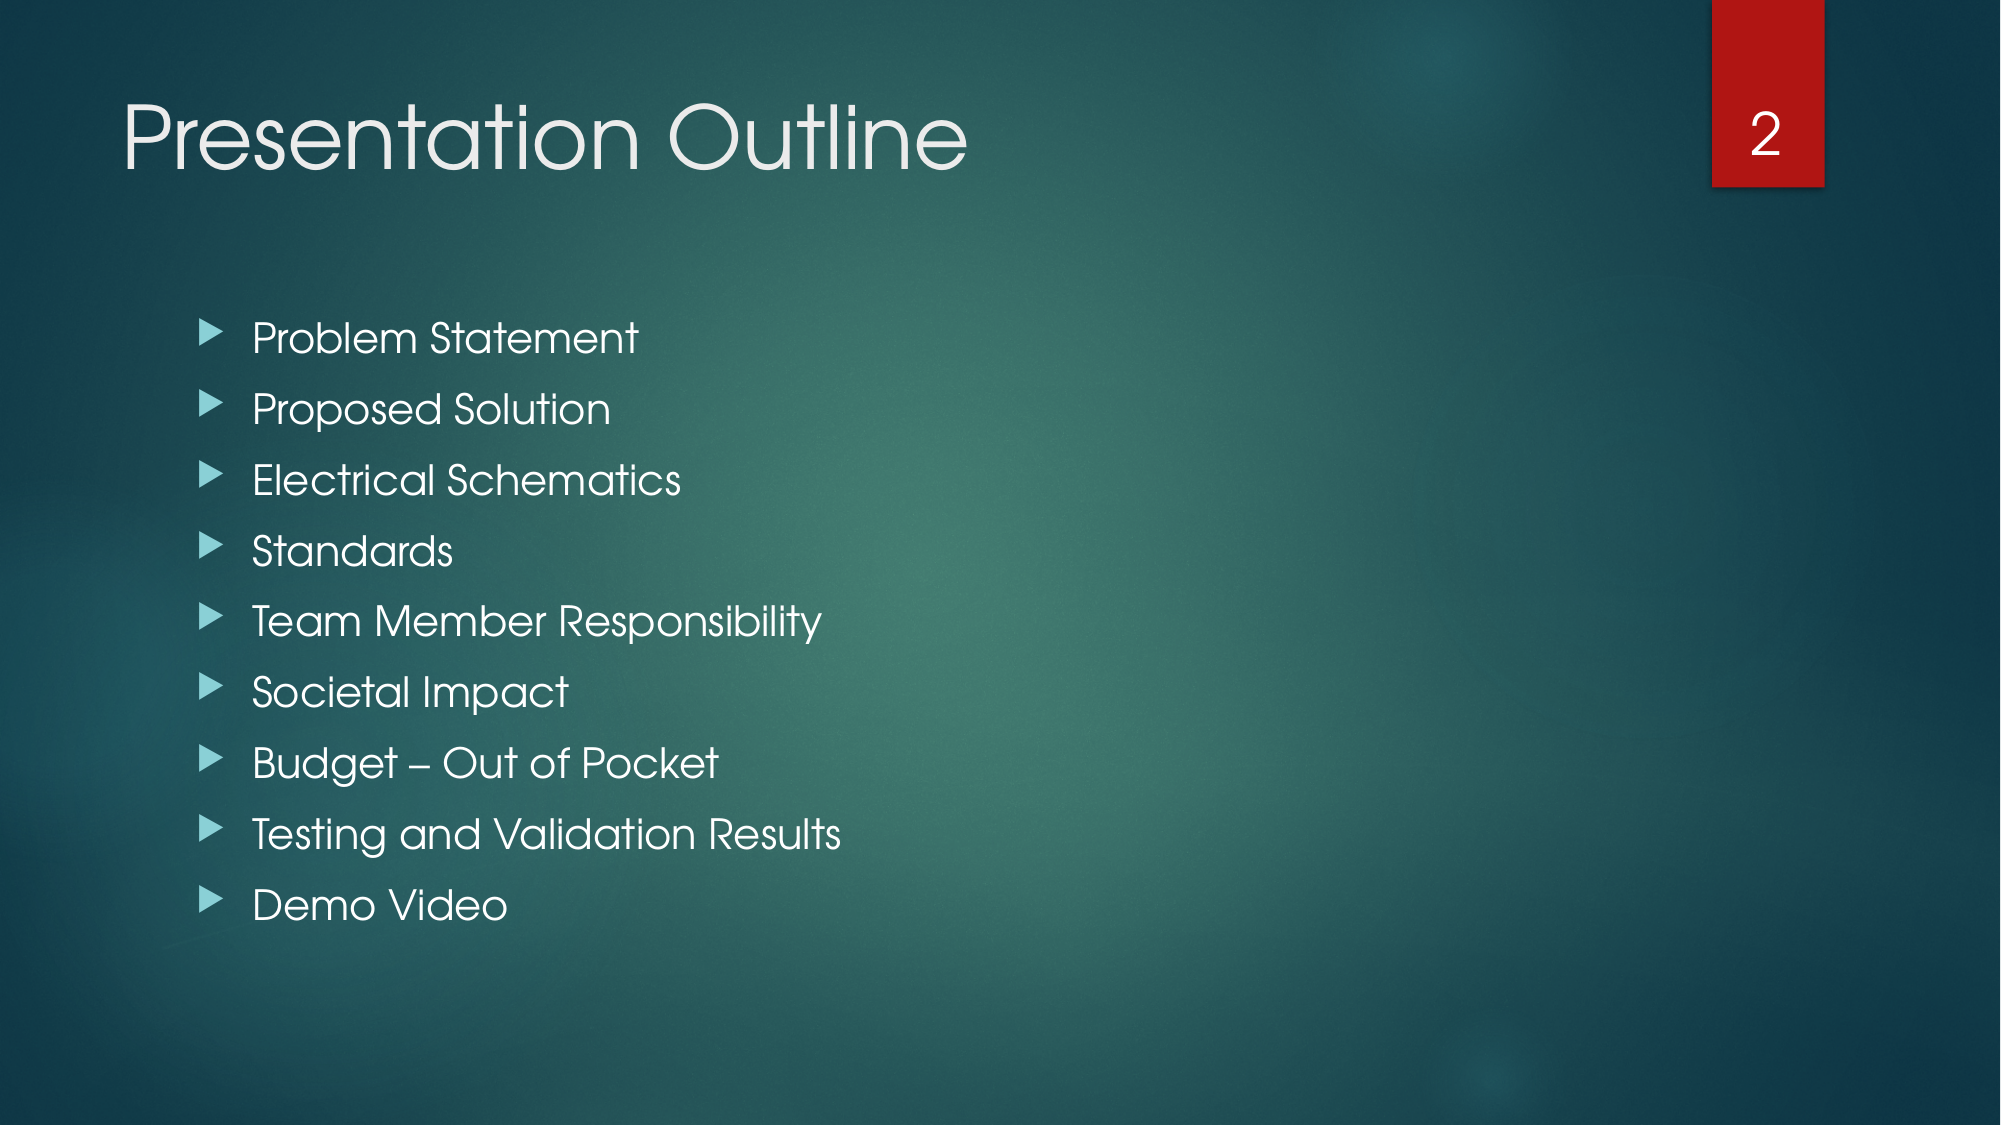

2
# Presentation Outline
Problem Statement
Proposed Solution
Electrical Schematics
Standards
Team Member Responsibility
Societal Impact
Budget – Out of Pocket
Testing and Validation Results
Demo Video